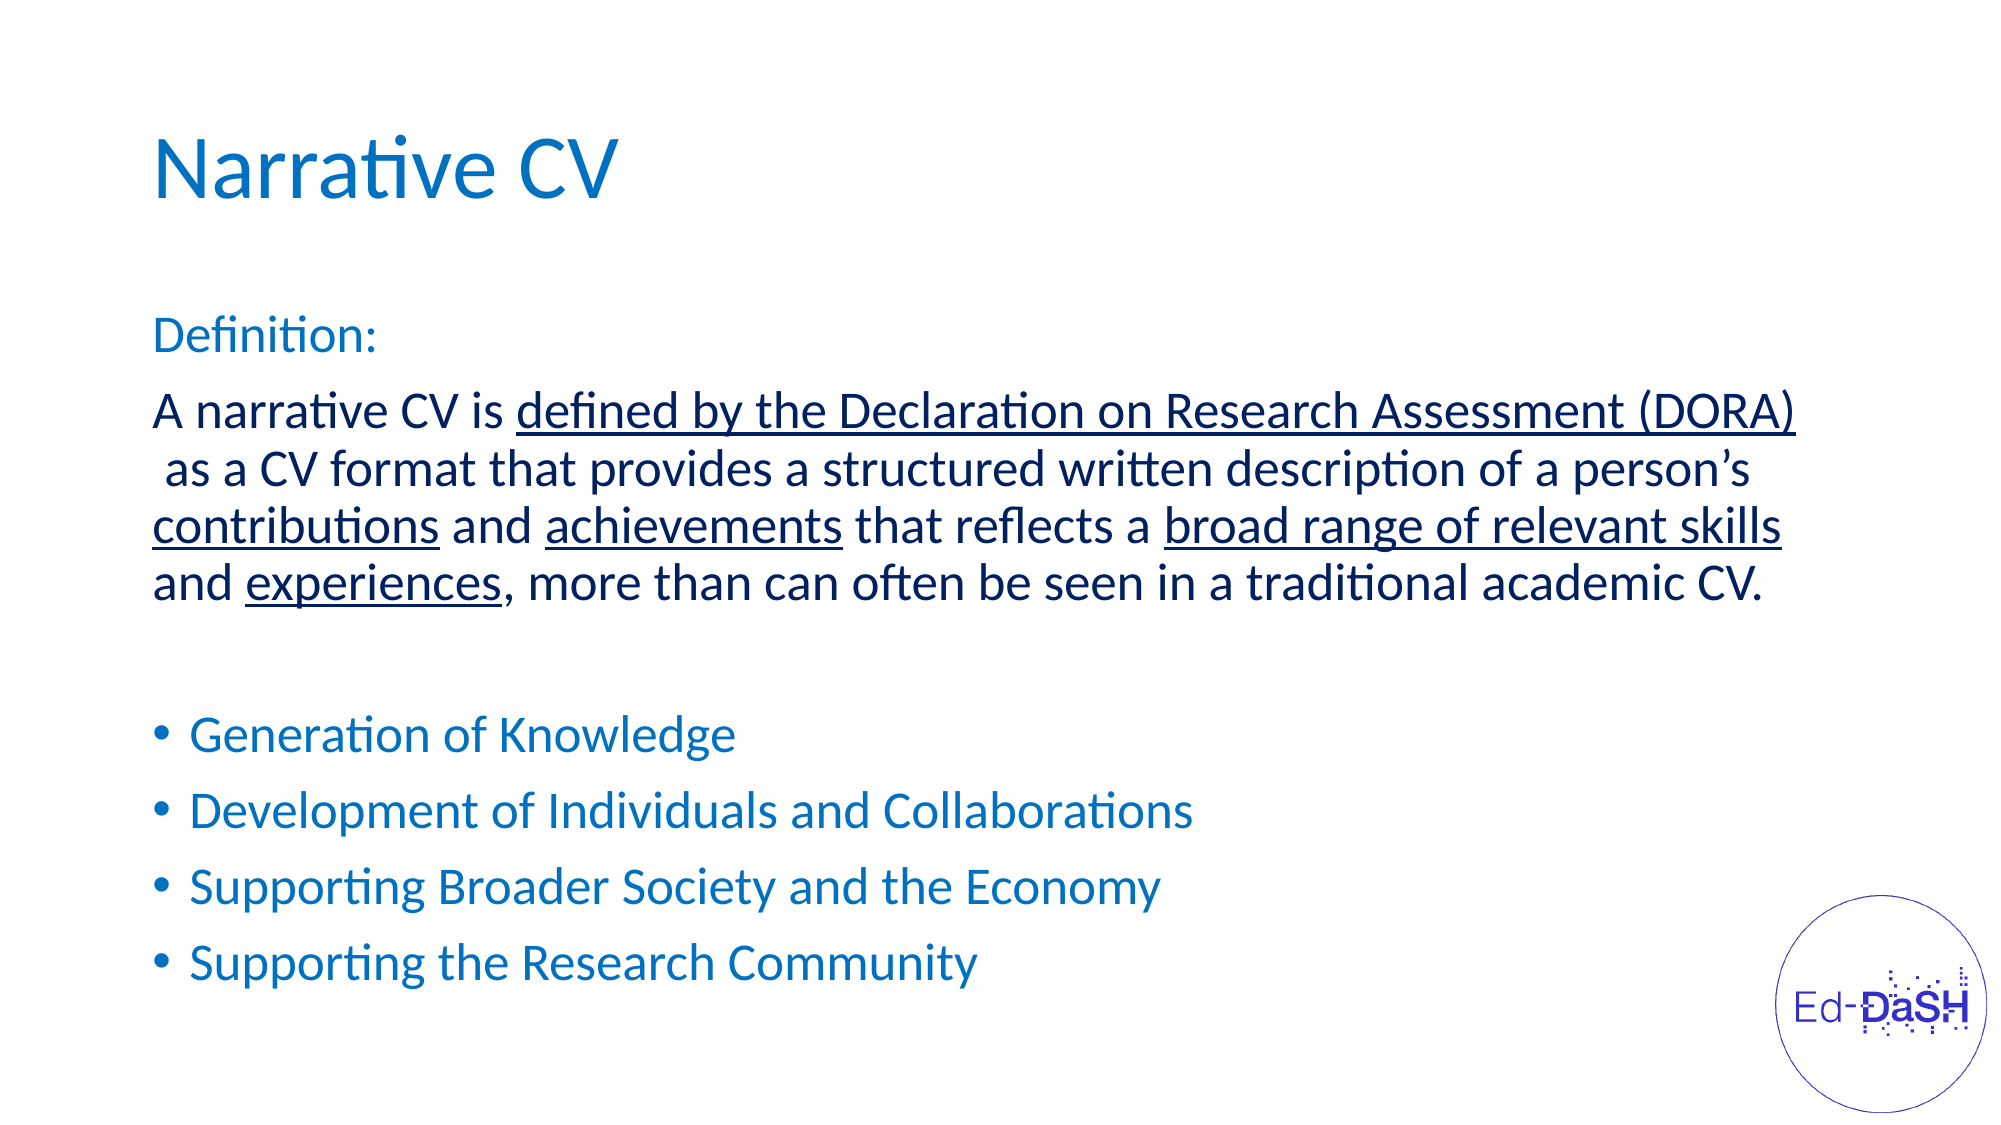

# Narrative CV
Definition:
A narrative CV is defined by the Declaration on Research Assessment (DORA) as a CV format that provides a structured written description of a person’s contributions and achievements that reflects a broad range of relevant skills and experiences, more than can often be seen in a traditional academic CV.

Generation of Knowledge
Development of Individuals and Collaborations
Supporting Broader Society and the Economy
Supporting the Research Community